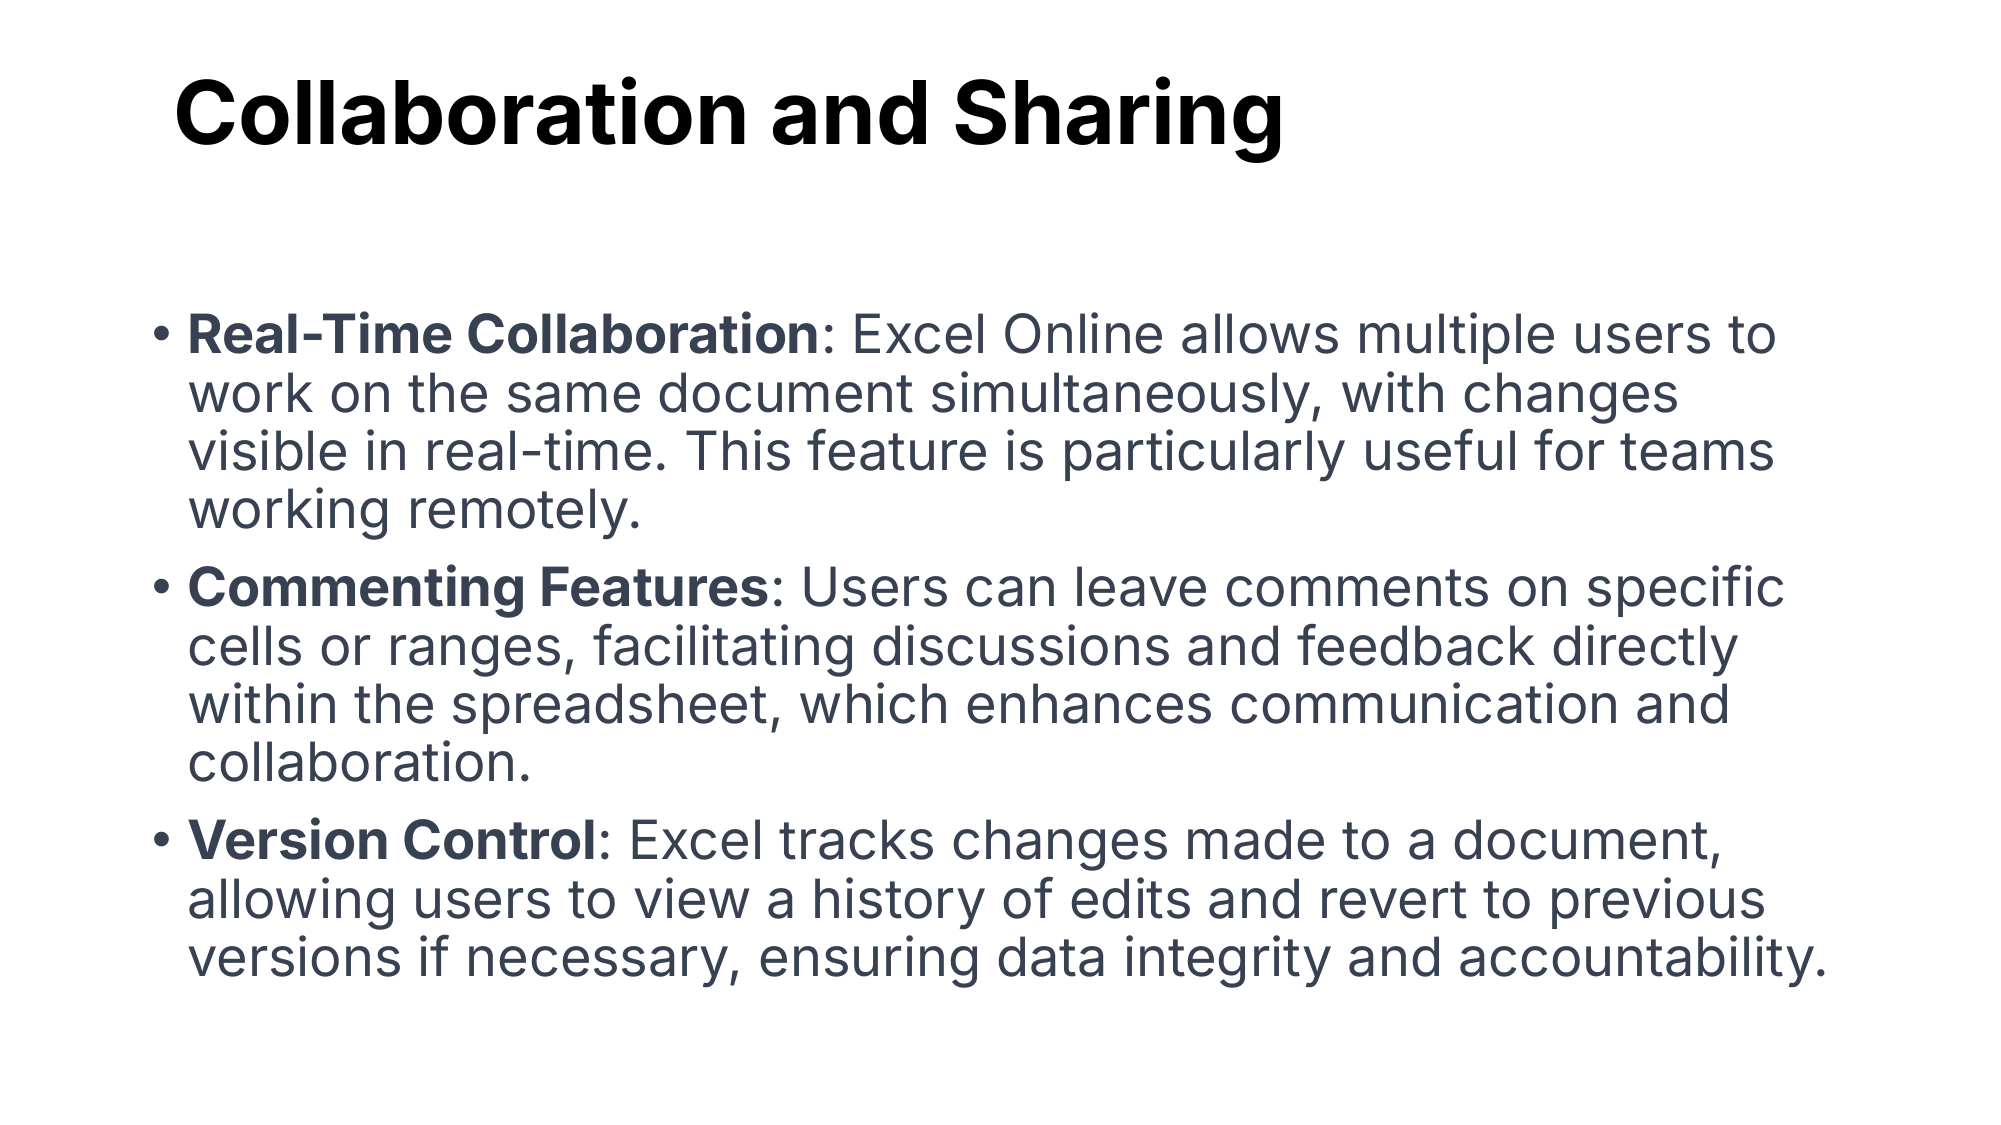

# Collaboration and Sharing
Real-Time Collaboration: Excel Online allows multiple users to work on the same document simultaneously, with changes visible in real-time. This feature is particularly useful for teams working remotely.
Commenting Features: Users can leave comments on specific cells or ranges, facilitating discussions and feedback directly within the spreadsheet, which enhances communication and collaboration.
Version Control: Excel tracks changes made to a document, allowing users to view a history of edits and revert to previous versions if necessary, ensuring data integrity and accountability.